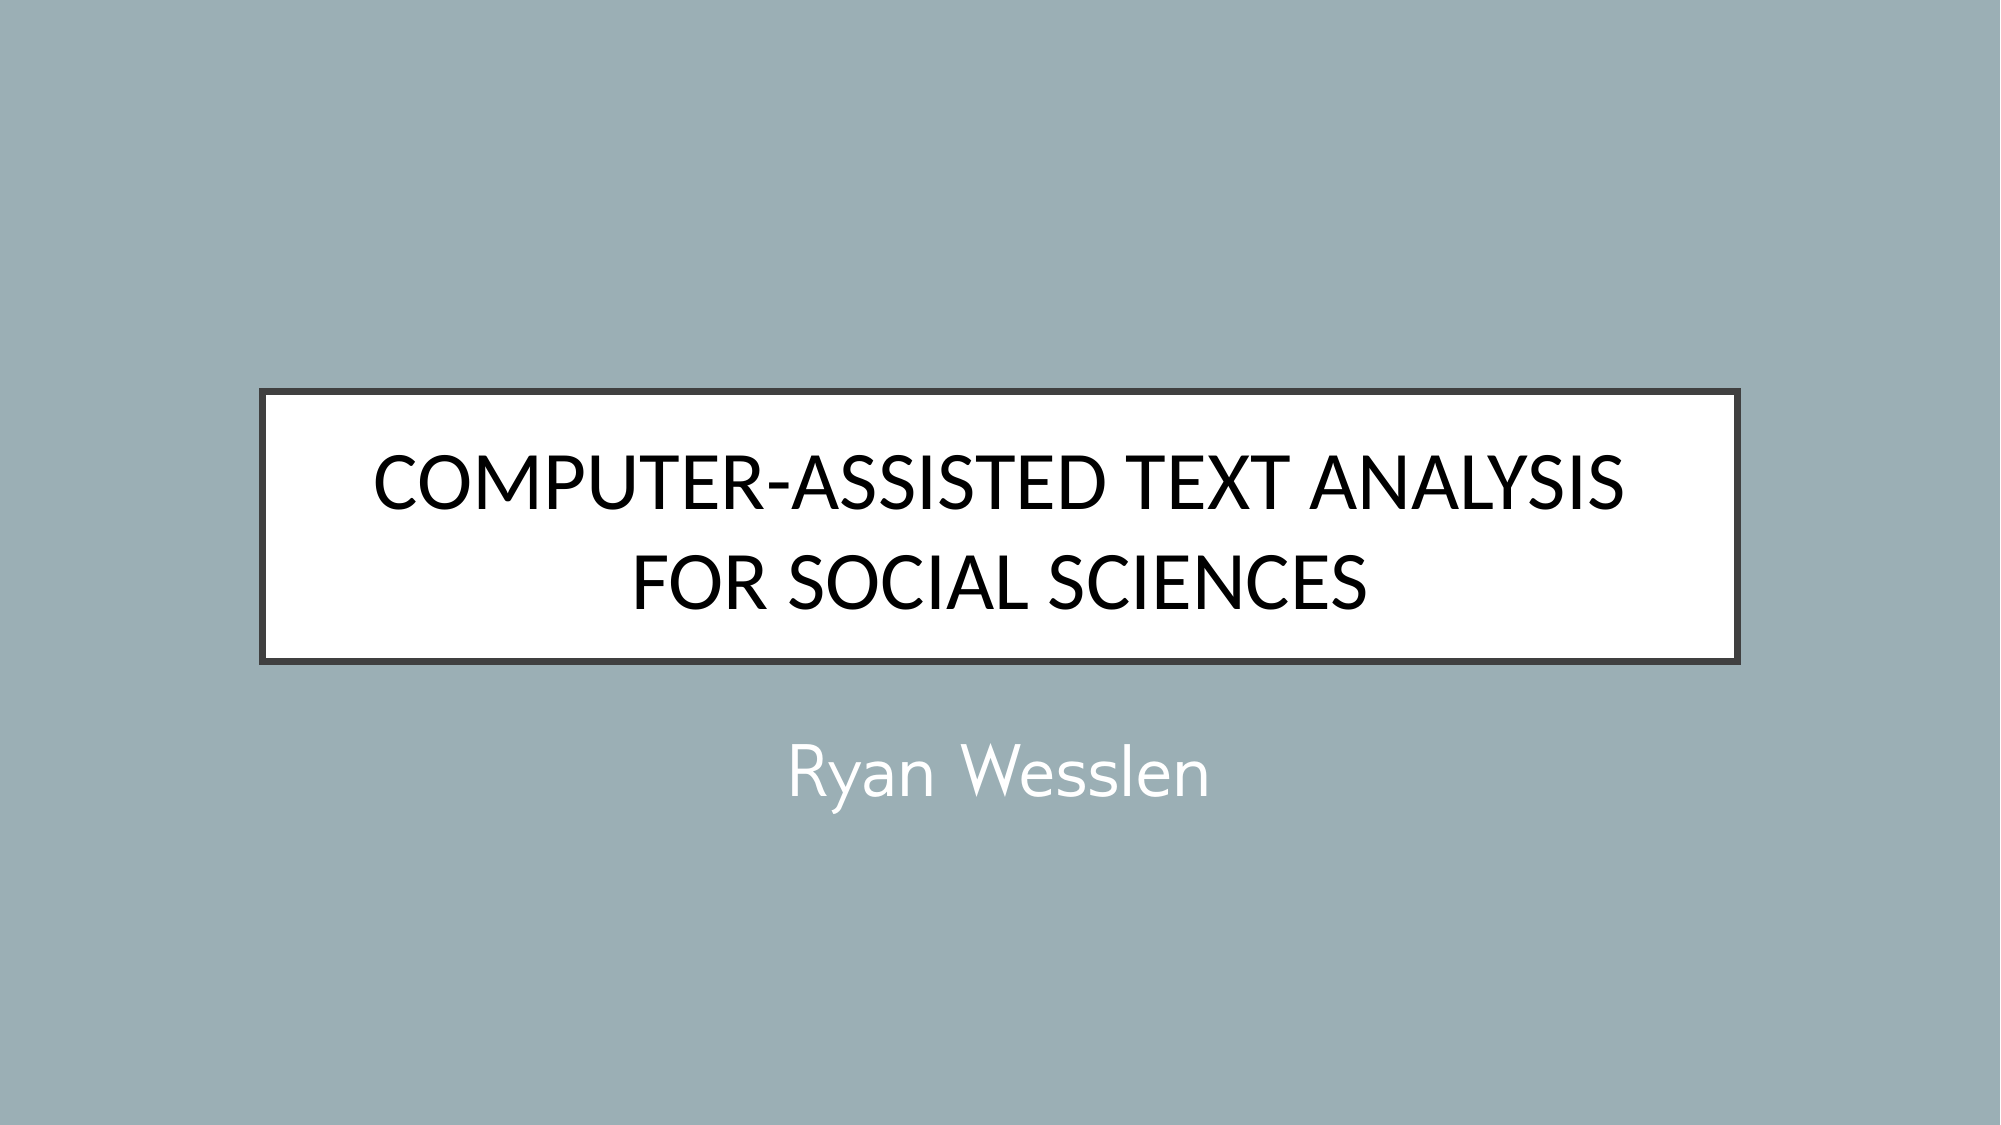

# Computer-Assisted Text Analysis for Social Sciences
Ryan Wesslen